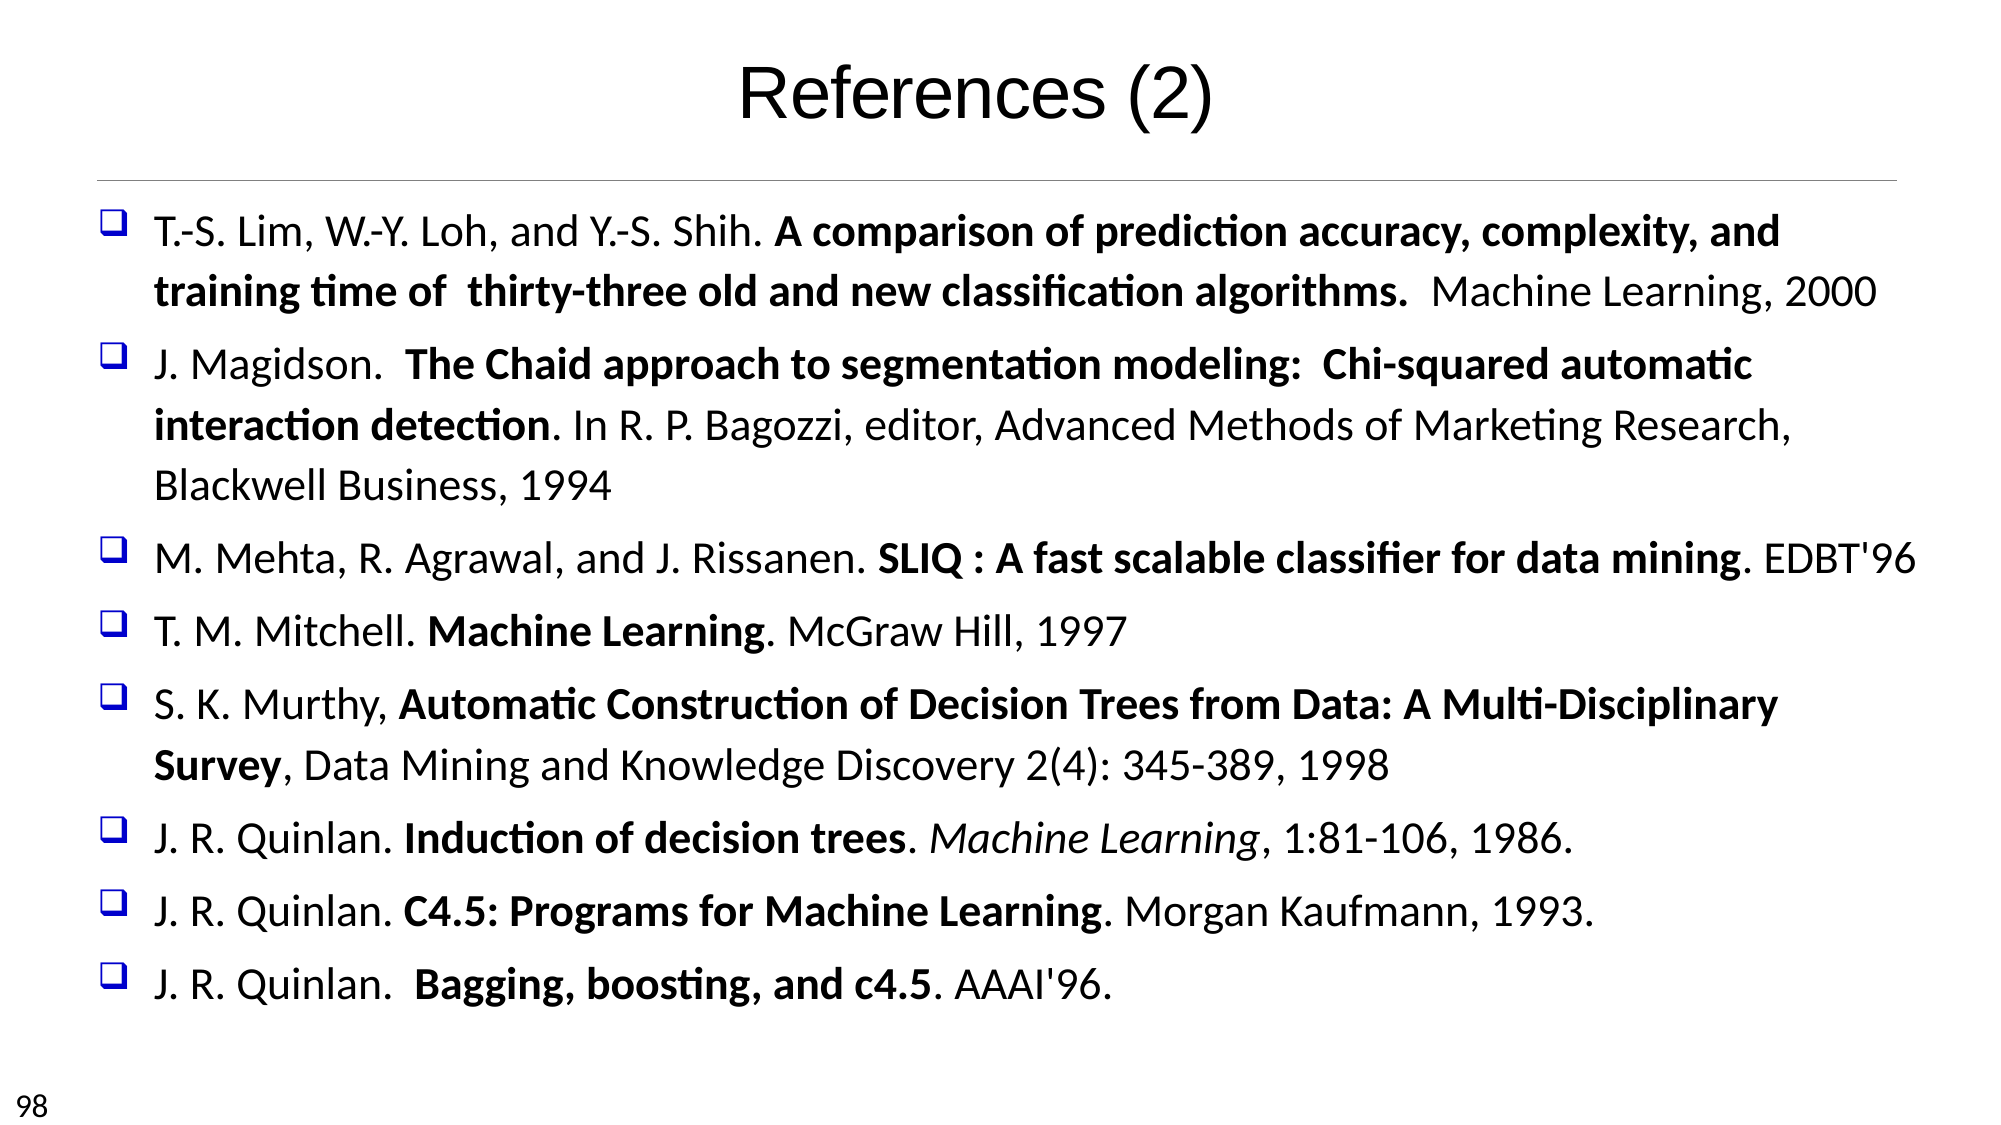

# References (2)
T.-S. Lim, W.-Y. Loh, and Y.-S. Shih. A comparison of prediction accuracy, complexity, and training time of  thirty-three old and new classification algorithms.  Machine Learning, 2000
J. Magidson.  The Chaid approach to segmentation modeling:  Chi-squared automatic interaction detection. In R. P. Bagozzi, editor, Advanced Methods of Marketing Research, Blackwell Business, 1994
M. Mehta, R. Agrawal, and J. Rissanen. SLIQ : A fast scalable classifier for data mining. EDBT'96
T. M. Mitchell. Machine Learning. McGraw Hill, 1997
S. K. Murthy, Automatic Construction of Decision Trees from Data: A Multi-Disciplinary Survey, Data Mining and Knowledge Discovery 2(4): 345-389, 1998
J. R. Quinlan. Induction of decision trees. Machine Learning, 1:81-106, 1986.
J. R. Quinlan. C4.5: Programs for Machine Learning. Morgan Kaufmann, 1993.
J. R. Quinlan.  Bagging, boosting, and c4.5. AAAI'96.